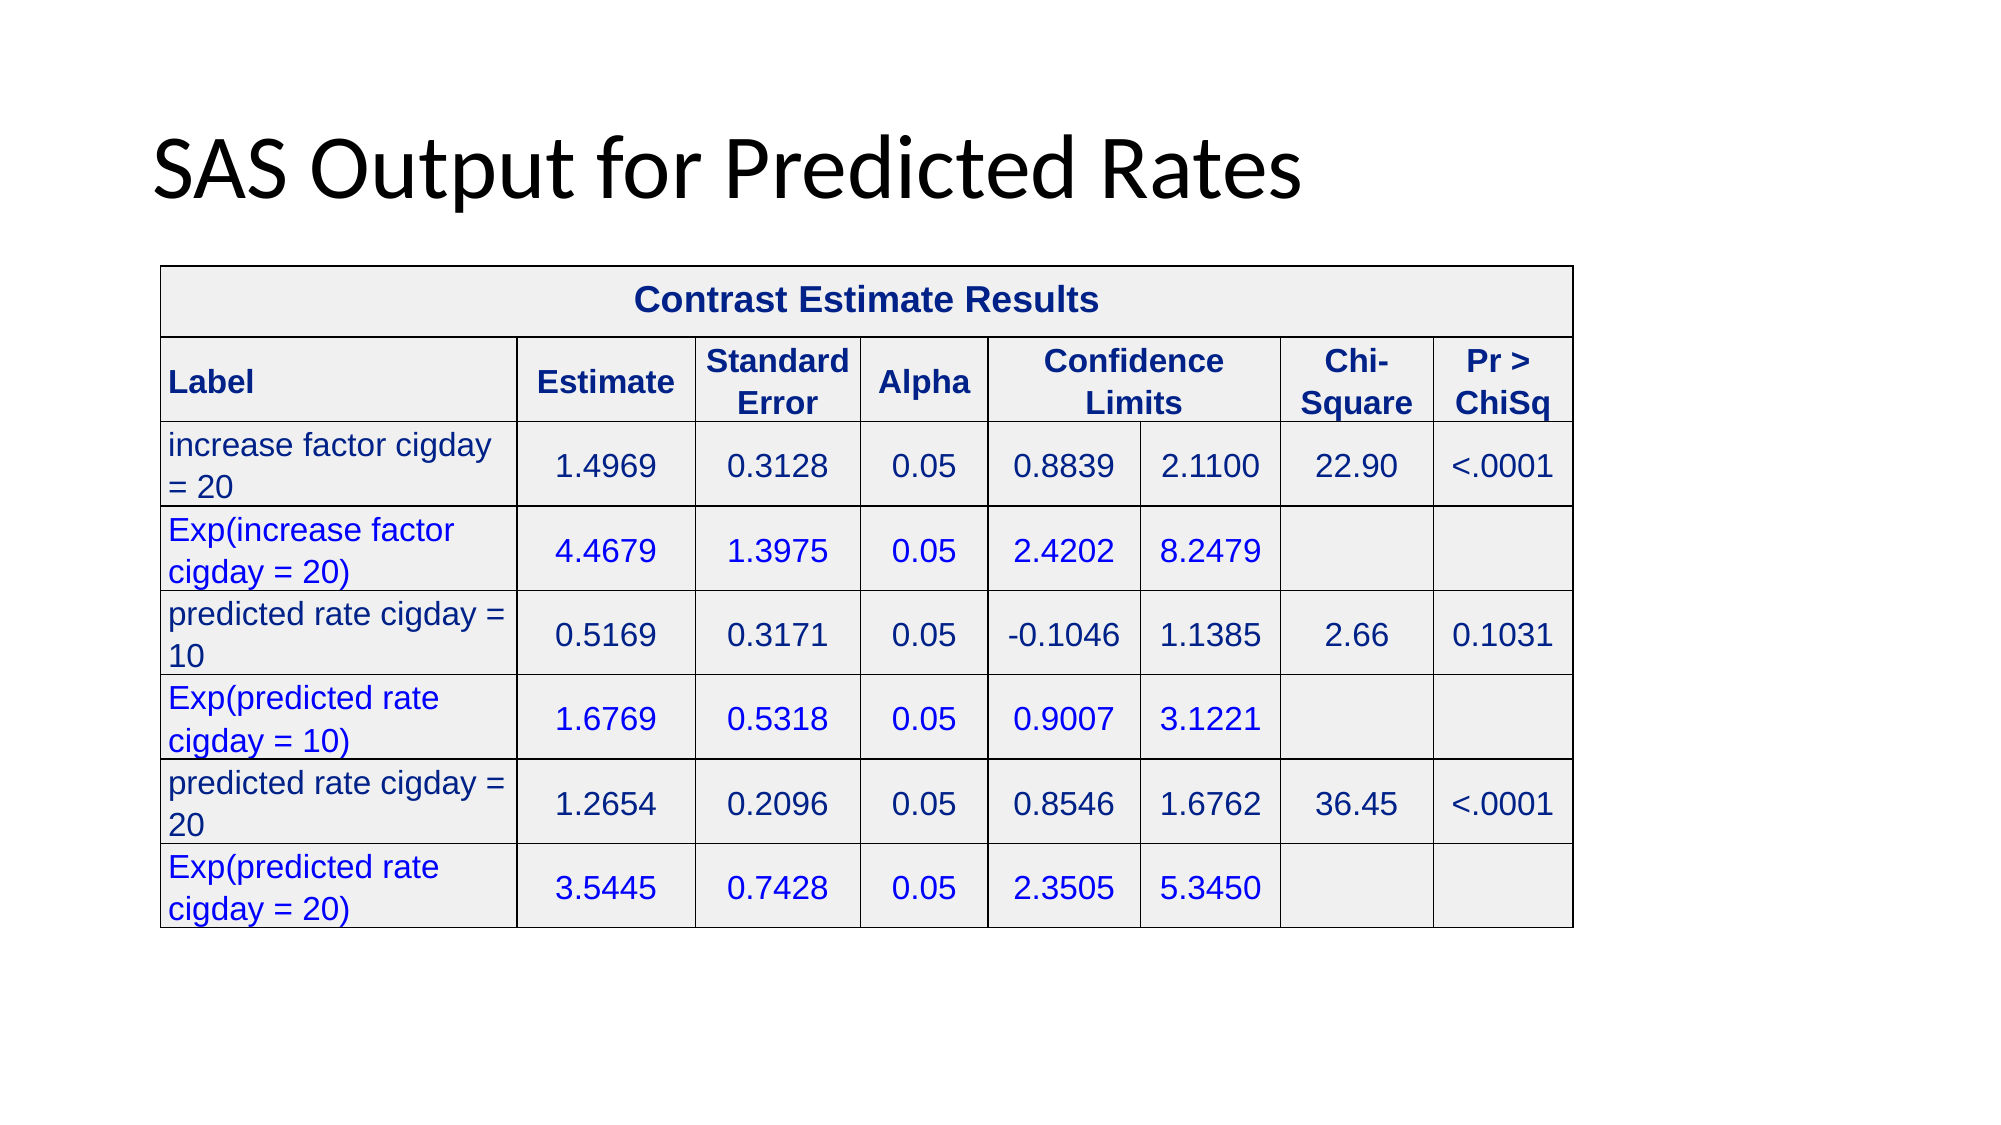

# SAS Output for Predicted Rates
| Contrast Estimate Results |  |  |  |  |  |  |  |
| --- | --- | --- | --- | --- | --- | --- | --- |
| Label | Estimate | Standard Error | Alpha | Confidence Limits |  | Chi-Square | Pr >  ChiSq |
| increase factor cigday = 20 | 1.4969 | 0.3128 | 0.05 | 0.8839 | 2.1100 | 22.90 | <.0001 |
| Exp(increase factor cigday = 20) | 4.4679 | 1.3975 | 0.05 | 2.4202 | 8.2479 |  |  |
| predicted rate cigday = 10 | 0.5169 | 0.3171 | 0.05 | -0.1046 | 1.1385 | 2.66 | 0.1031 |
| Exp(predicted rate cigday = 10) | 1.6769 | 0.5318 | 0.05 | 0.9007 | 3.1221 |  |  |
| predicted rate cigday = 20 | 1.2654 | 0.2096 | 0.05 | 0.8546 | 1.6762 | 36.45 | <.0001 |
| Exp(predicted rate cigday = 20) | 3.5445 | 0.7428 | 0.05 | 2.3505 | 5.3450 |  |  |